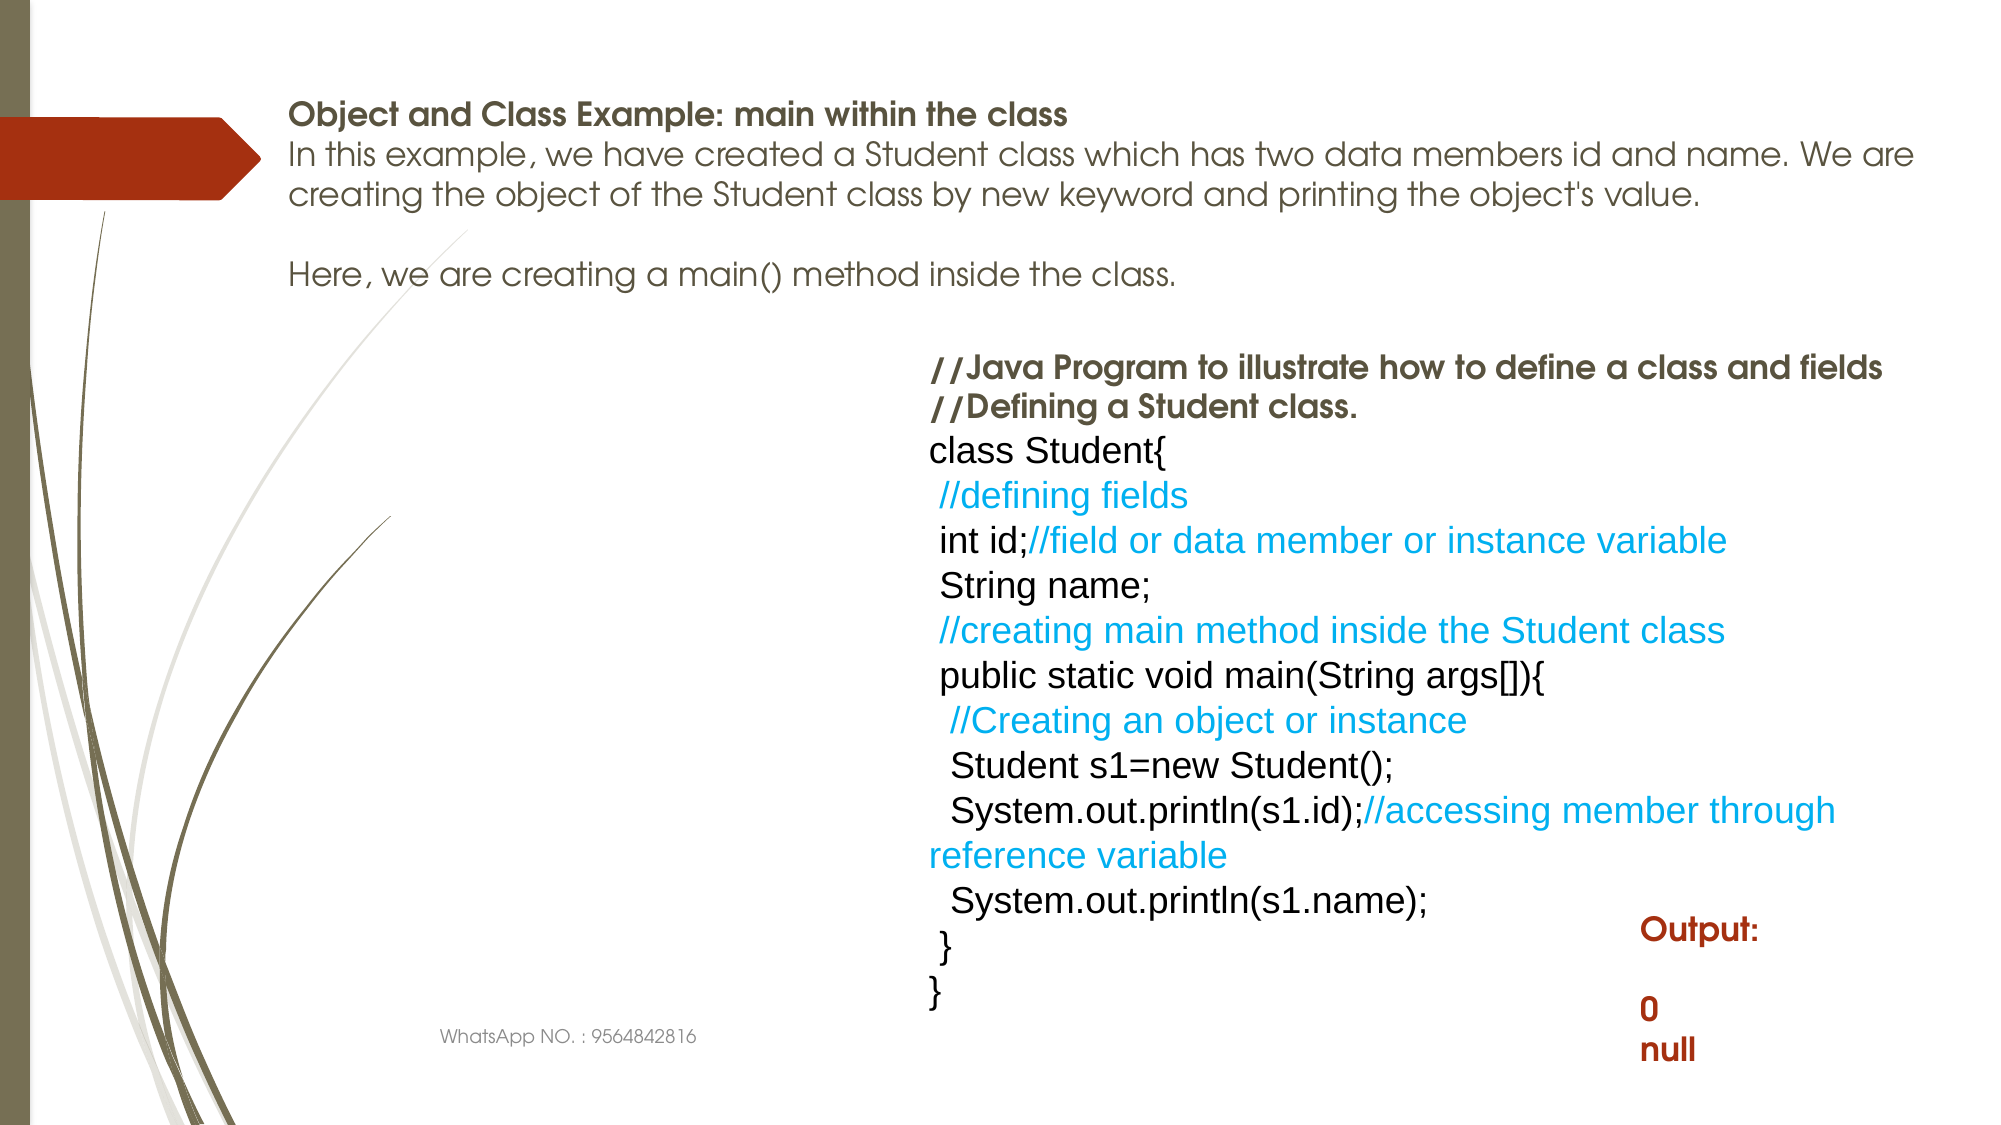

Object and Class Example: main within the class
In this example, we have created a Student class which has two data members id and name. We are creating the object of the Student class by new keyword and printing the object's value.

Here, we are creating a main() method inside the class.

//Java Program to illustrate how to define a class and fields
//Defining a Student class.
class Student{
 //defining fields
 int id;//field or data member or instance variable
 String name;
 //creating main method inside the Student class
 public static void main(String args[]){
  //Creating an object or instance
  Student s1=new Student();
  System.out.println(s1.id);//accessing member through reference variable
  System.out.println(s1.name);
 }
}
Output:

0
null
WhatsApp NO. : 9564842816